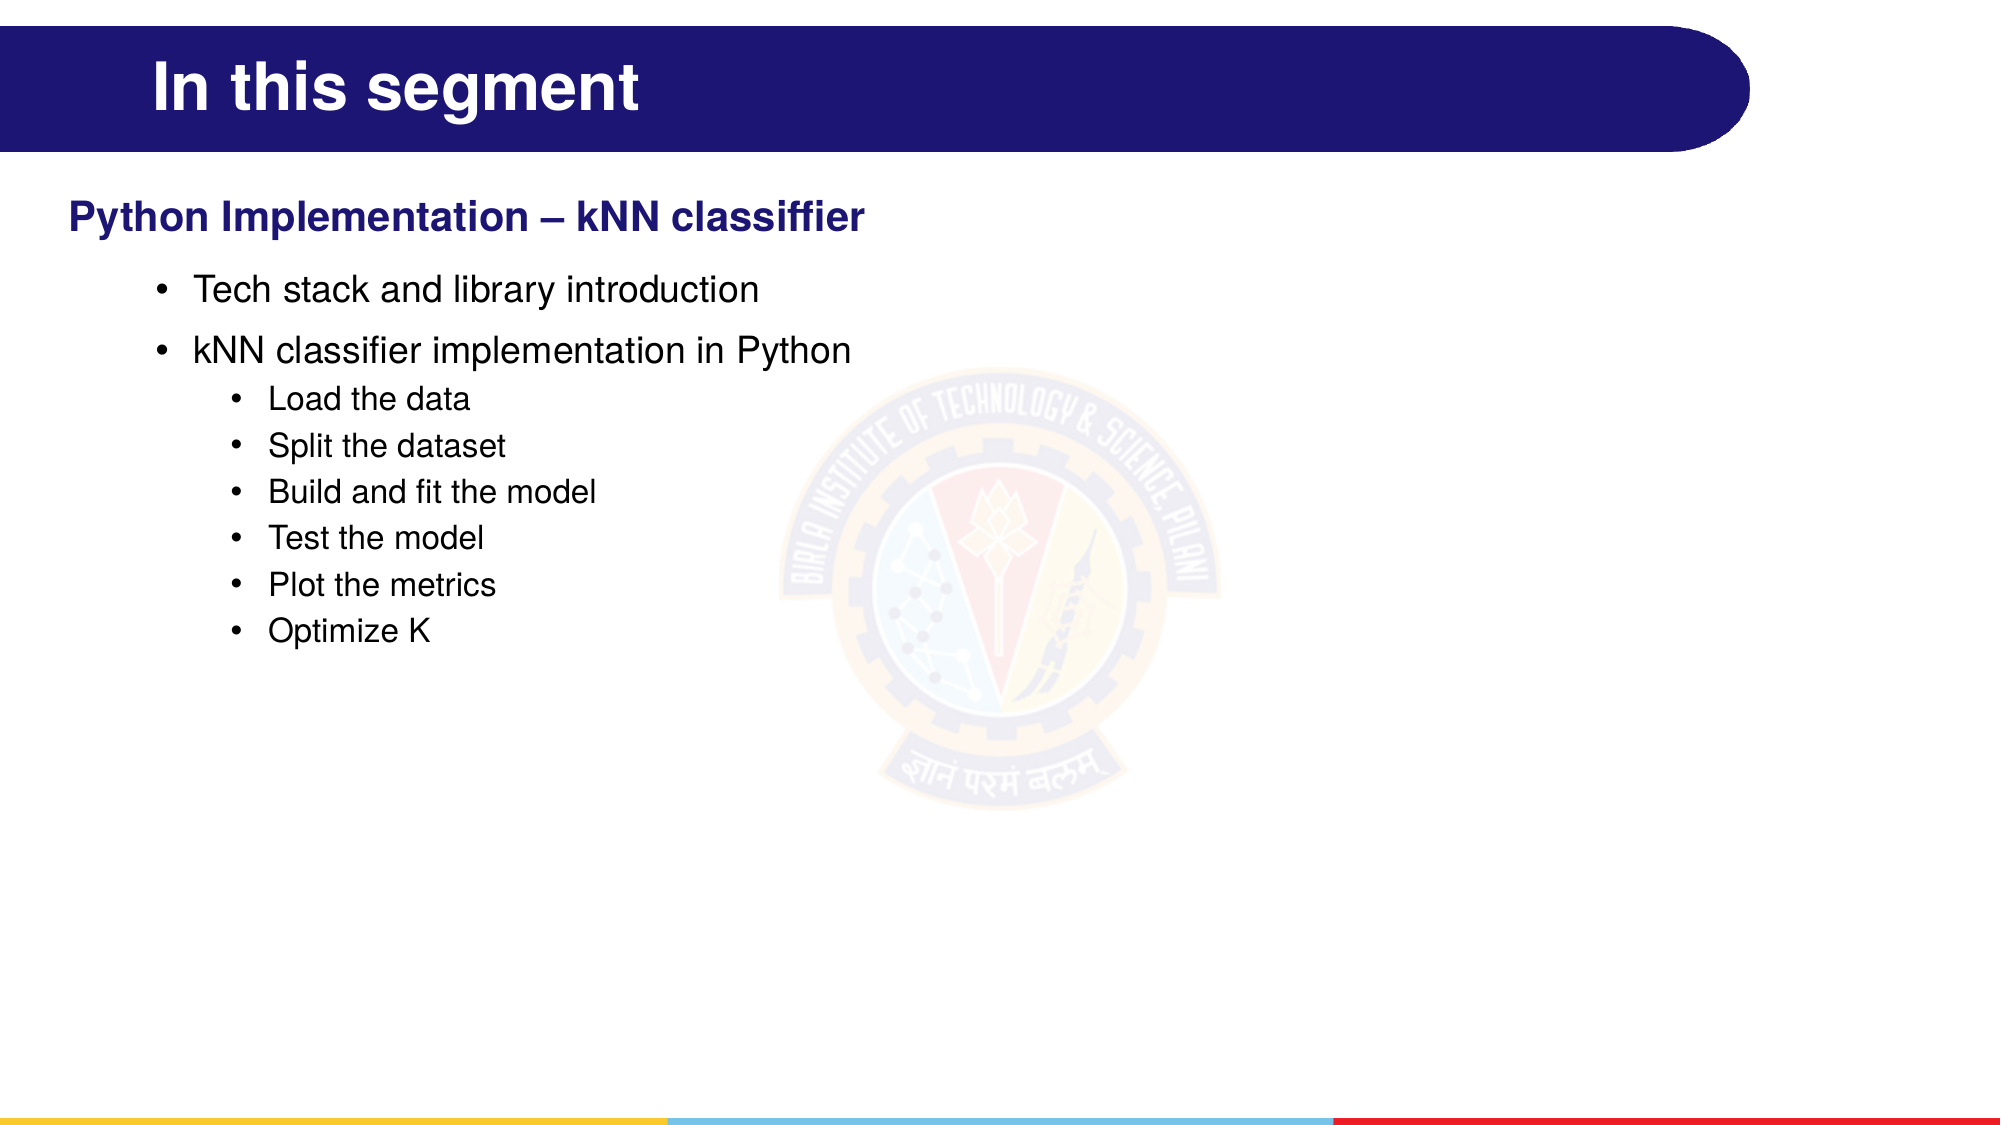

# In this segment
Python Implementation – kNN classiffier
Tech stack and library introduction
kNN classifier implementation in Python
Load the data
Split the dataset
Build and fit the model
Test the model
Plot the metrics
Optimize K